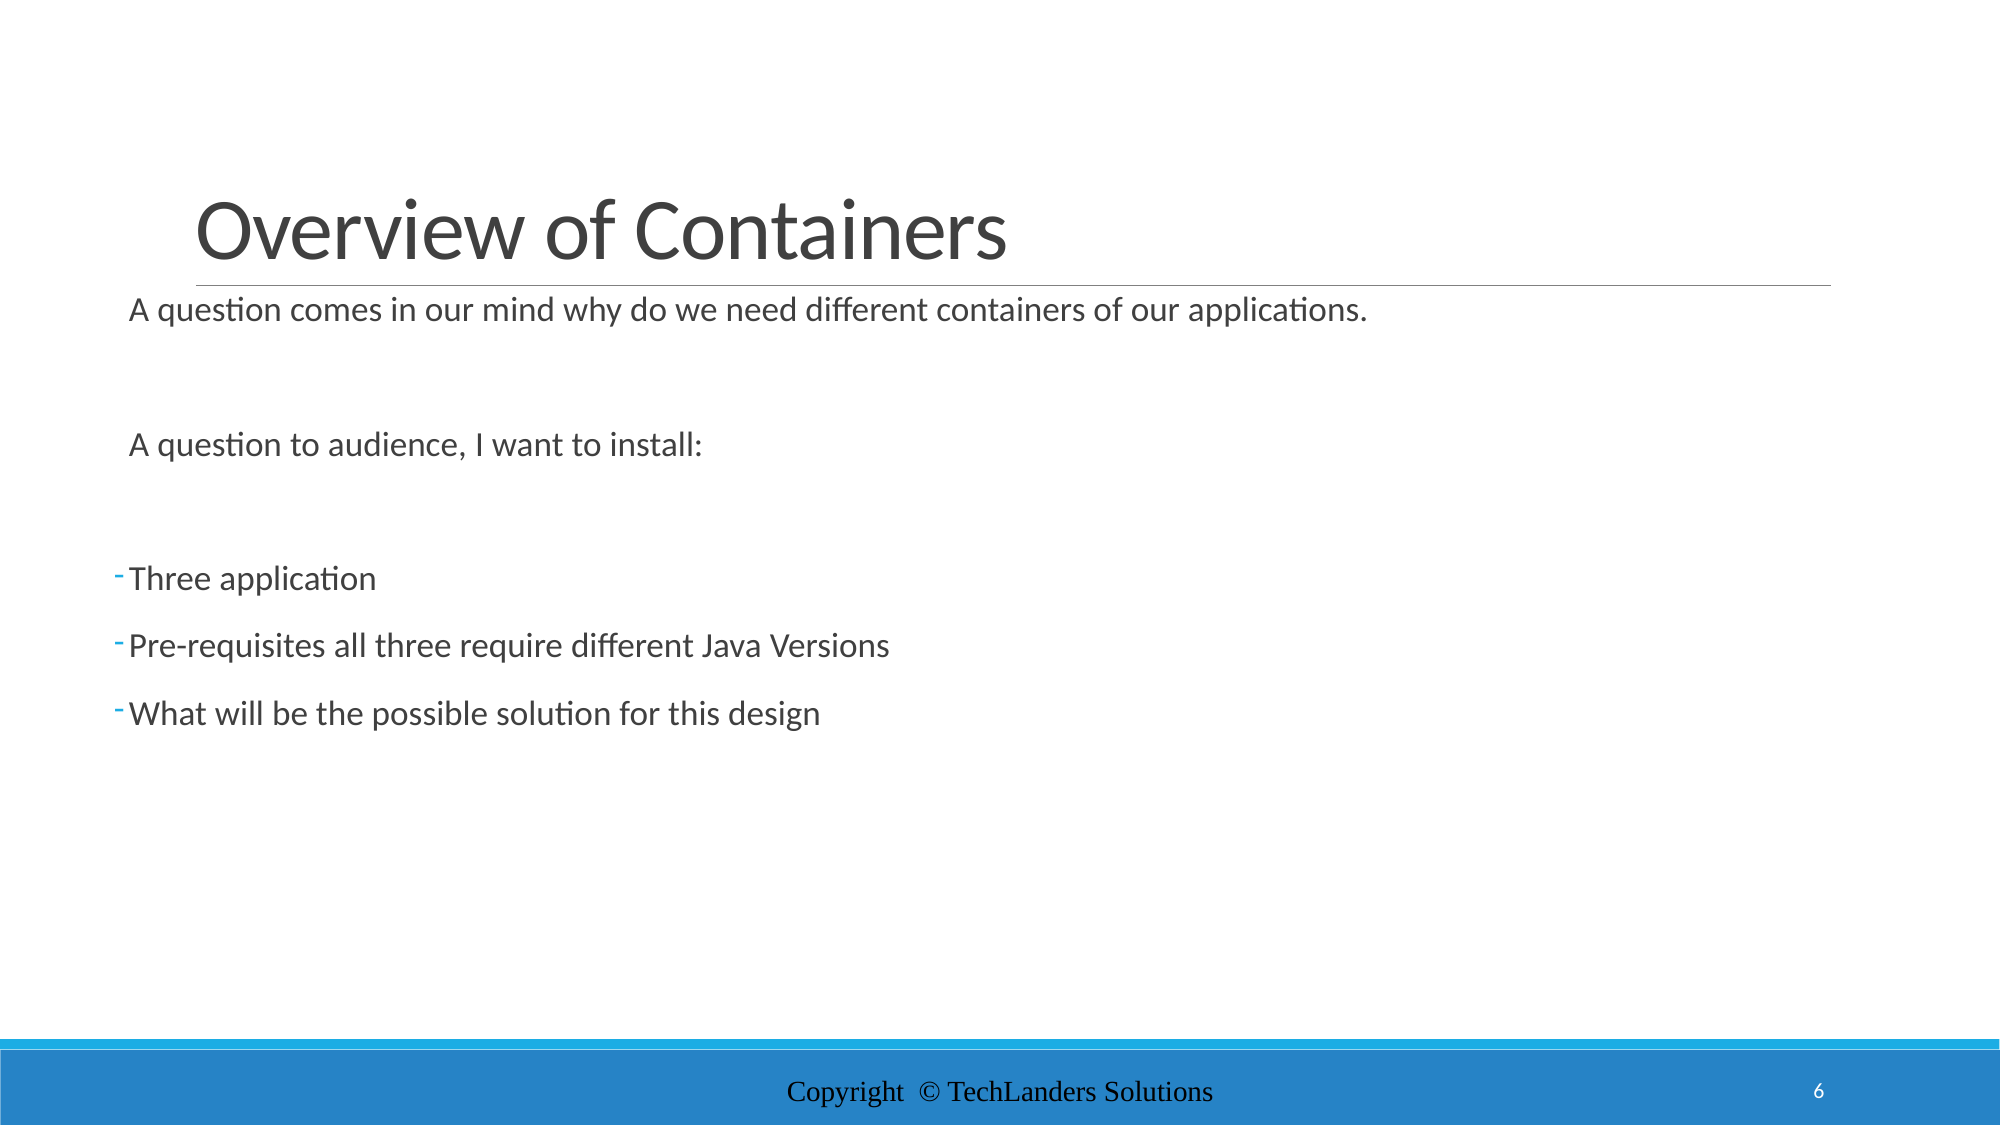

# Overview of Containers

A question comes in our mind why do we need different containers of our applications.

A question to audience, I want to install:

Three application
Pre-requisites all three require different Java Versions
What will be the possible solution for this design

Copyright  © TechLanders Solutions
6